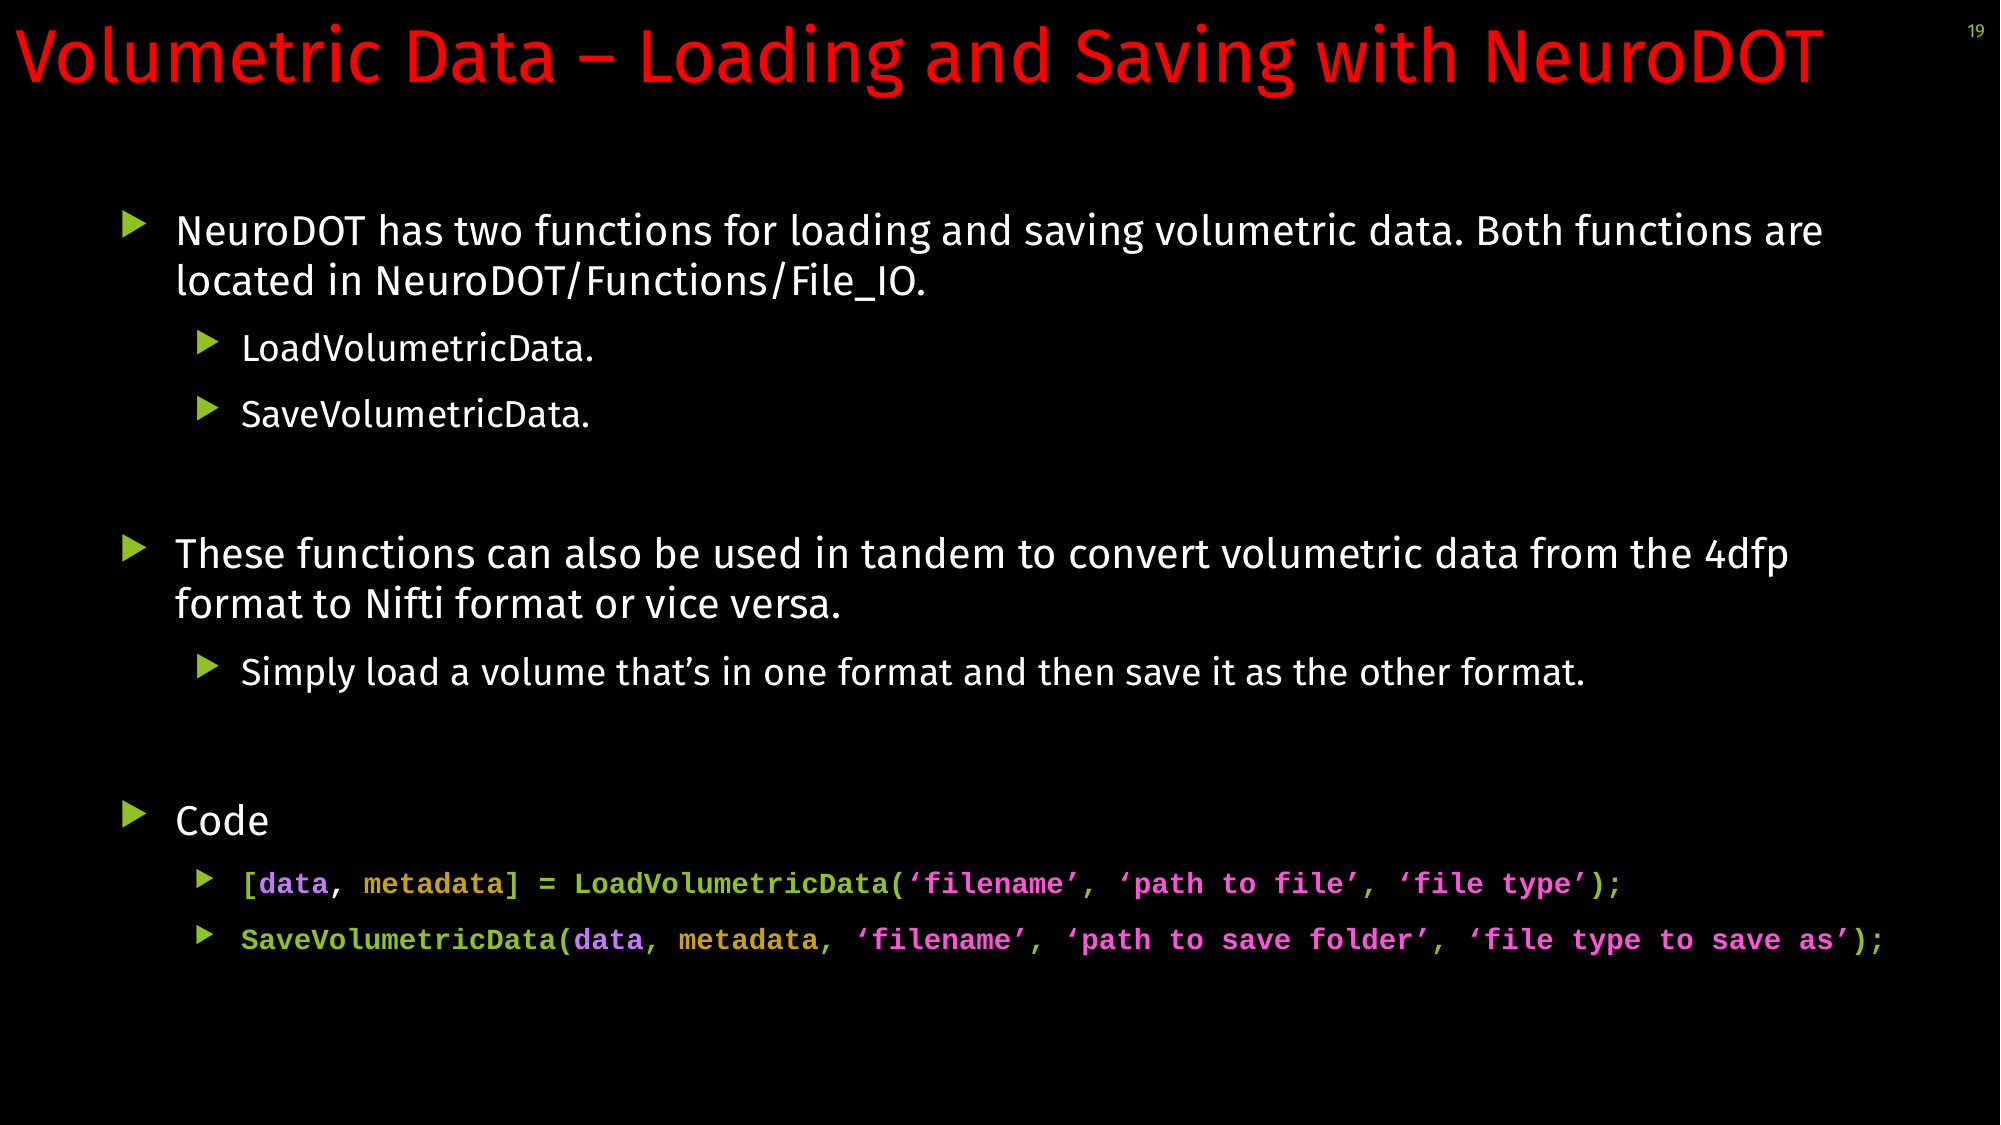

# Volumetric Data – Loading and Saving with NeuroDOT
19
NeuroDOT has two functions for loading and saving volumetric data. Both functions are located in NeuroDOT/Functions/File_IO.
LoadVolumetricData.
SaveVolumetricData.

These functions can also be used in tandem to convert volumetric data from the 4dfp format to Nifti format or vice versa.
Simply load a volume that’s in one format and then save it as the other format.

Code
[data, metadata] = LoadVolumetricData(‘filename’, ‘path to file’, ‘file type’);
SaveVolumetricData(data, metadata, ‘filename’, ‘path to save folder’, ‘file type to save as’);